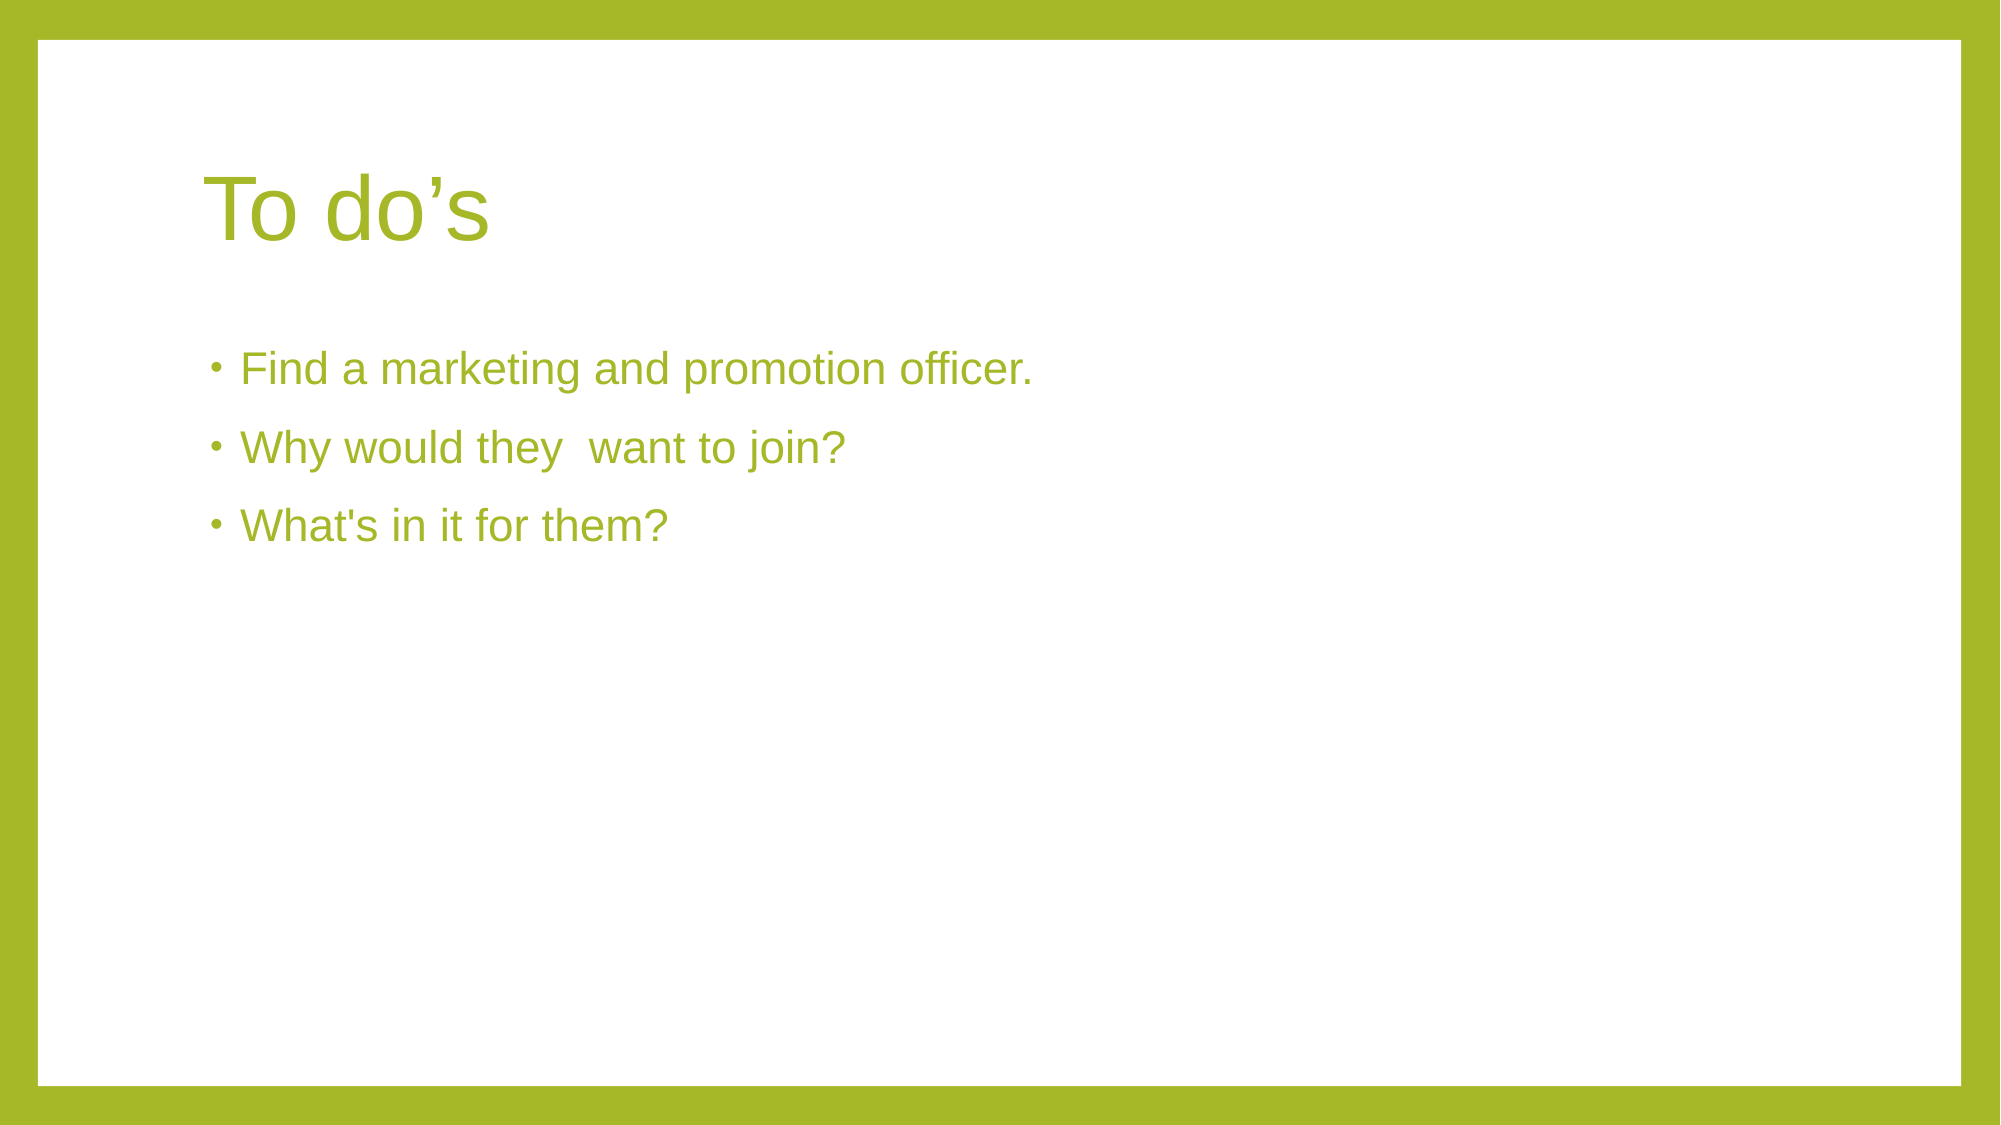

# To do’s
Find a marketing and promotion officer.
Why would they  want to join?
What's in it for them?